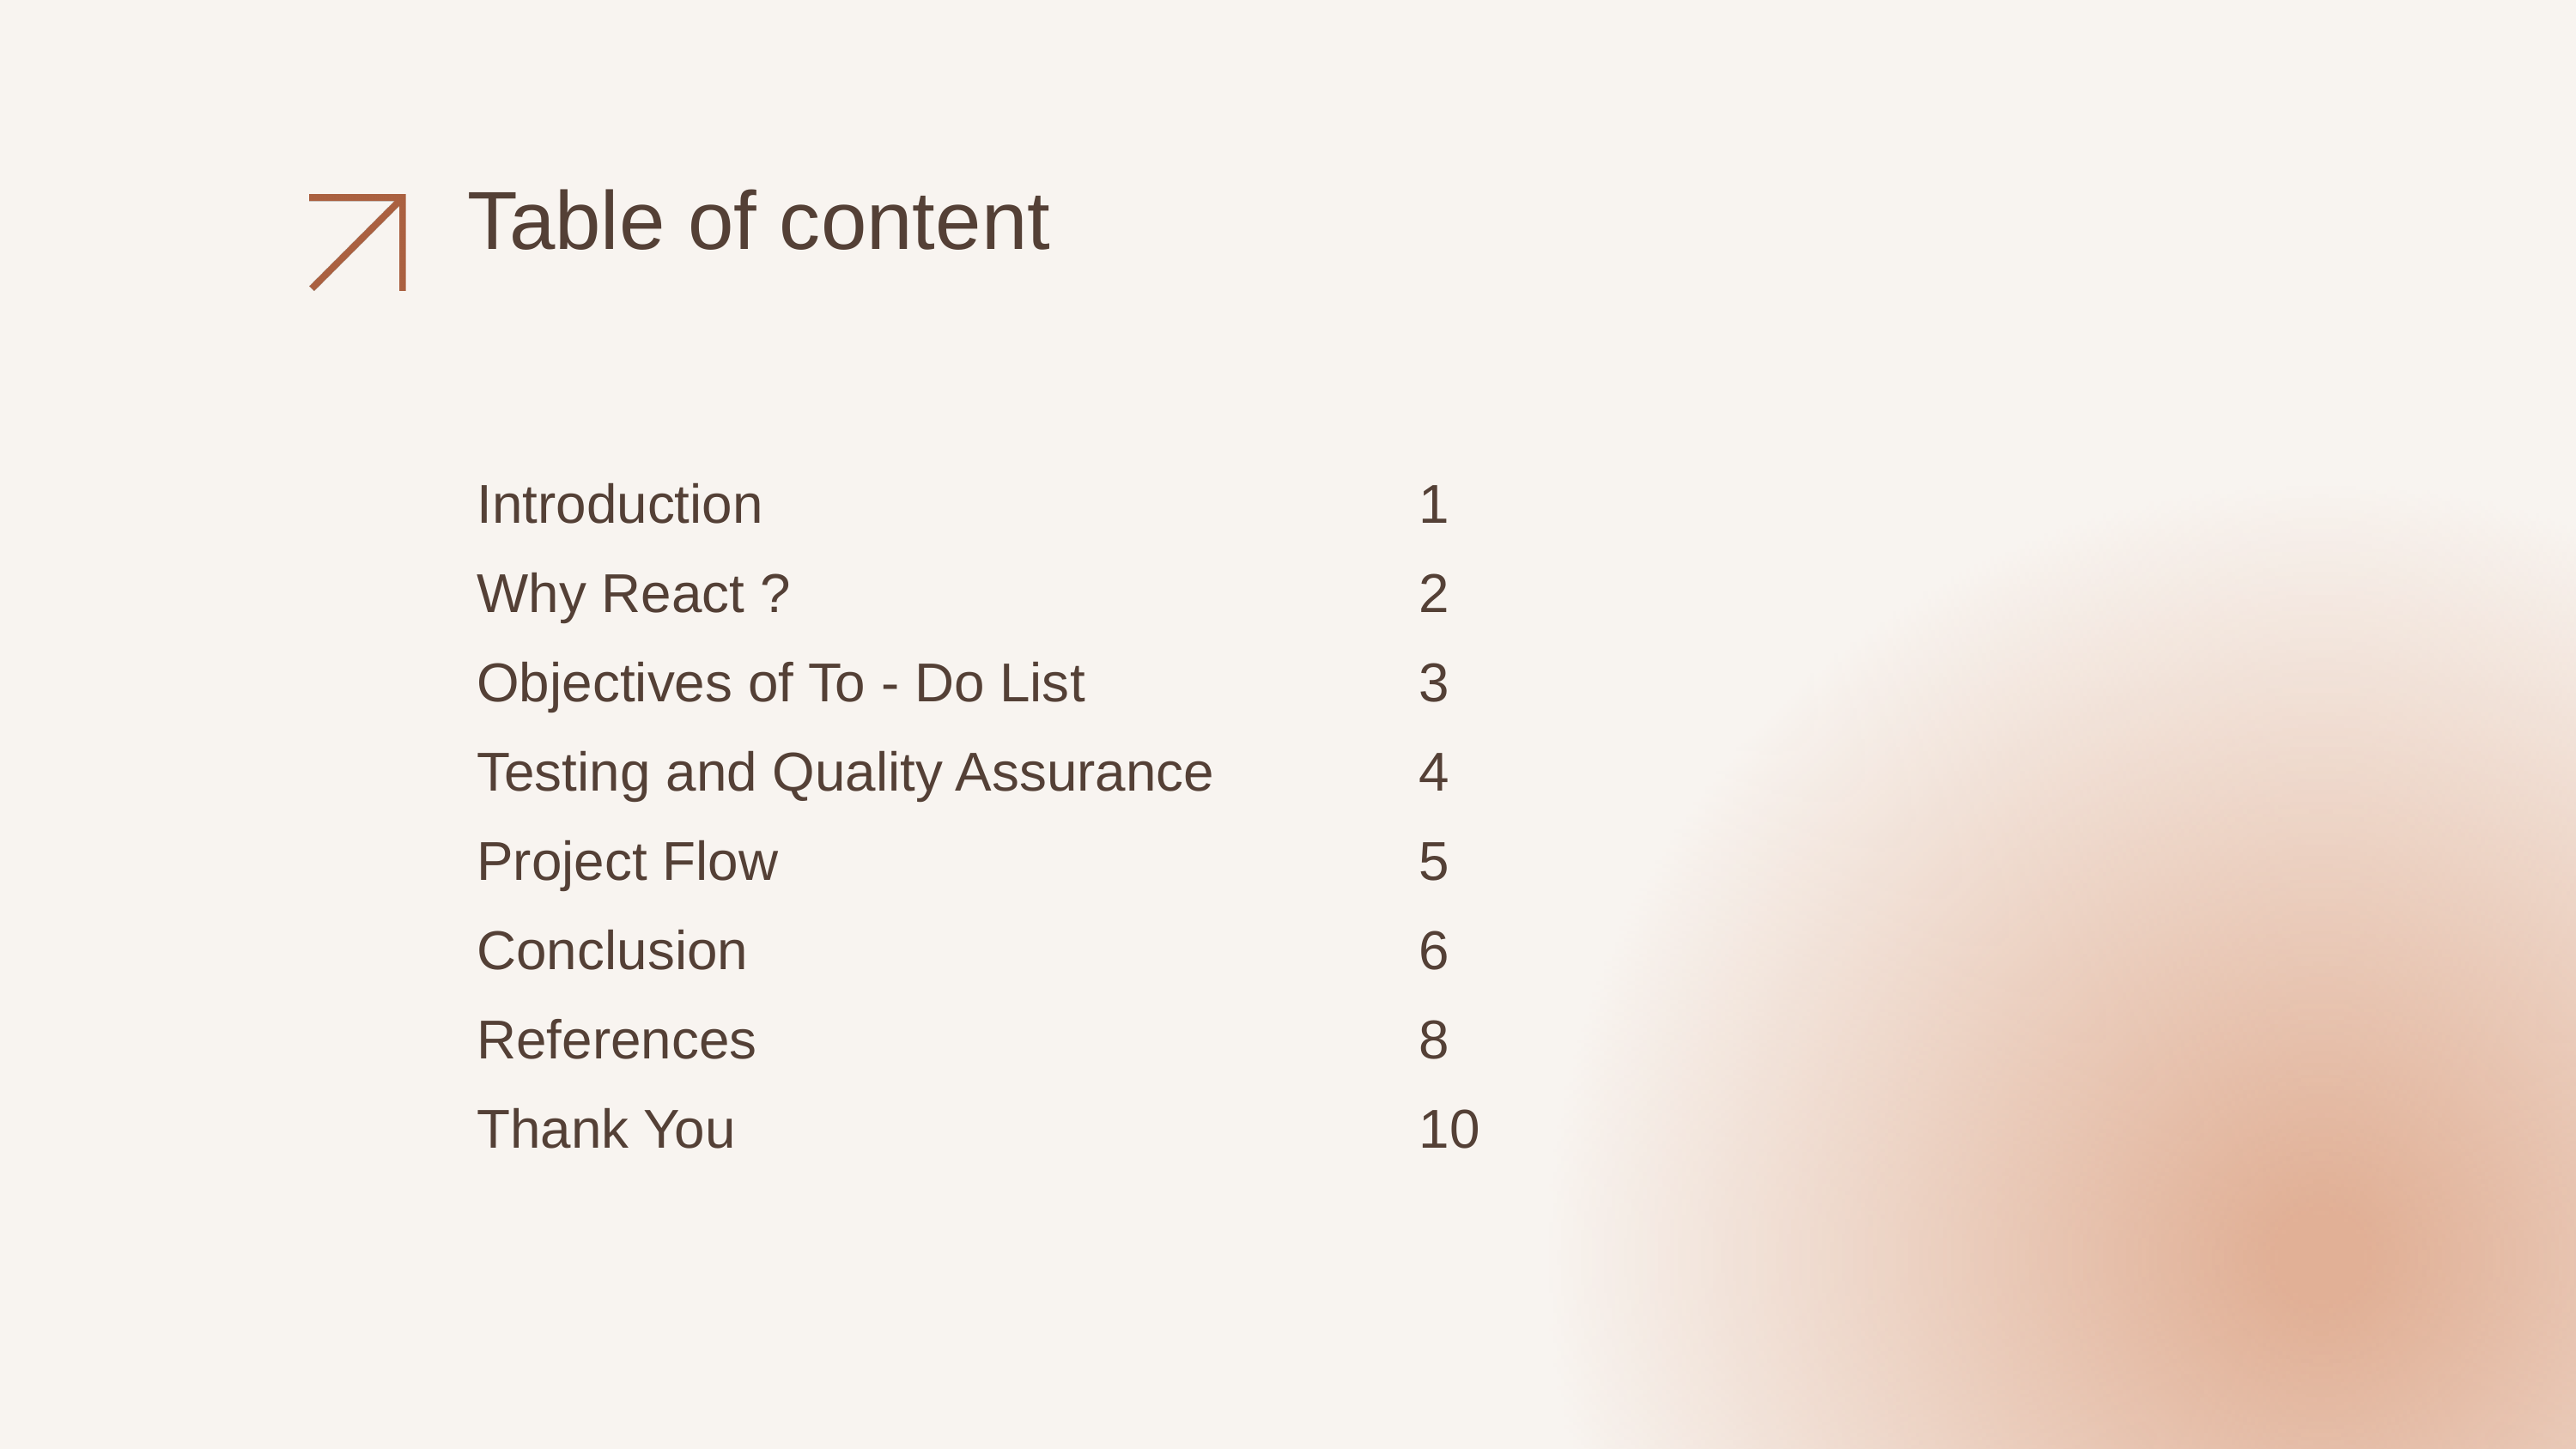

Table of content

Introduction
1
Why React ?
2
Objectives of To - Do List
3
Testing and Quality Assurance
4
Project Flow
5
Conclusion
6
References
8
Thank You
10